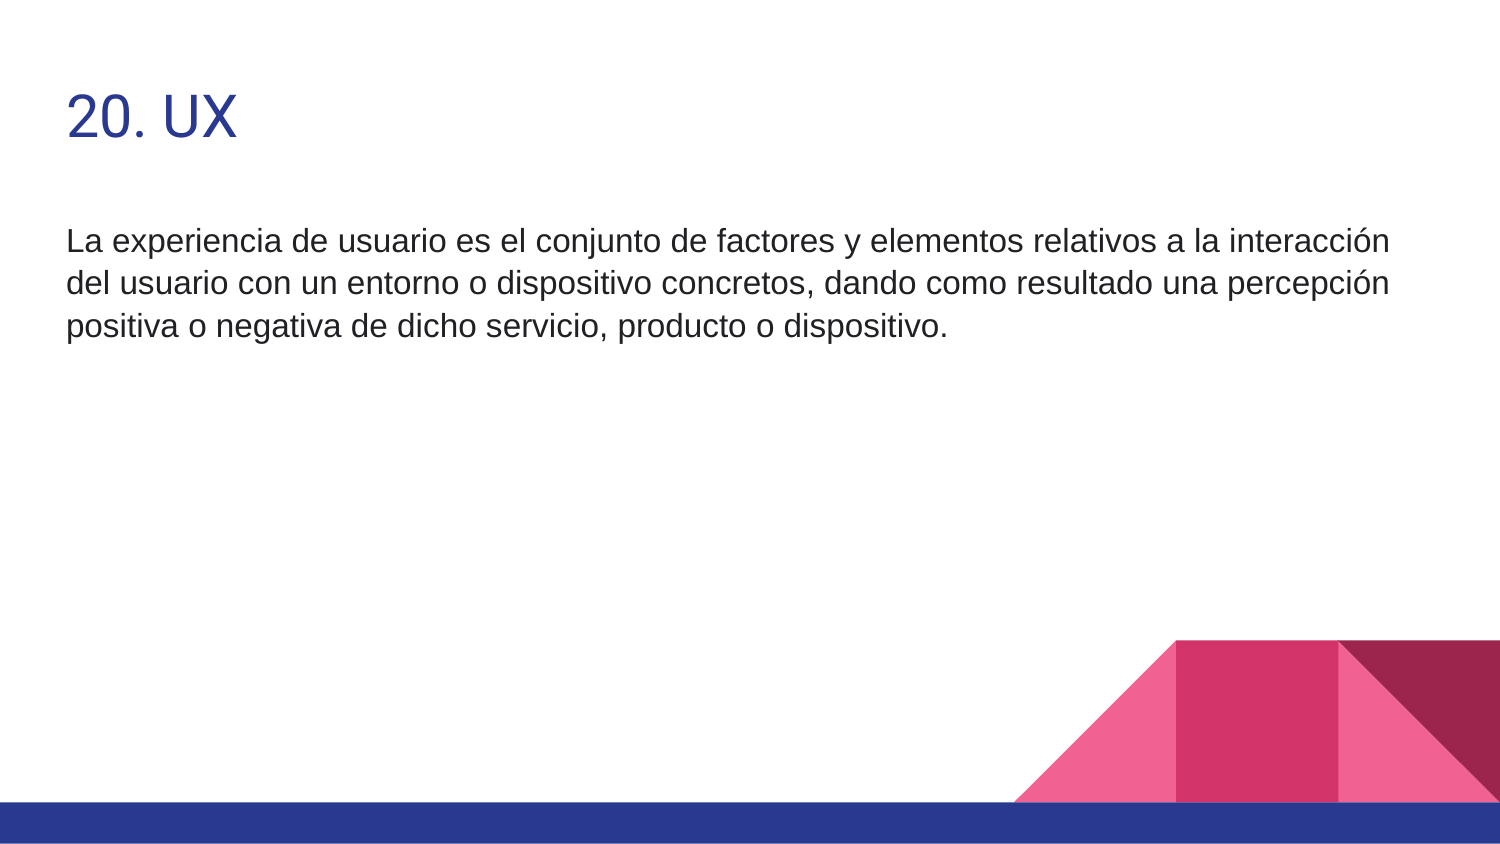

# 20. UX
La experiencia de usuario es el conjunto de factores y elementos relativos a la interacción del usuario con un entorno o dispositivo concretos, dando como resultado una percepción positiva o negativa de dicho servicio, producto o dispositivo.